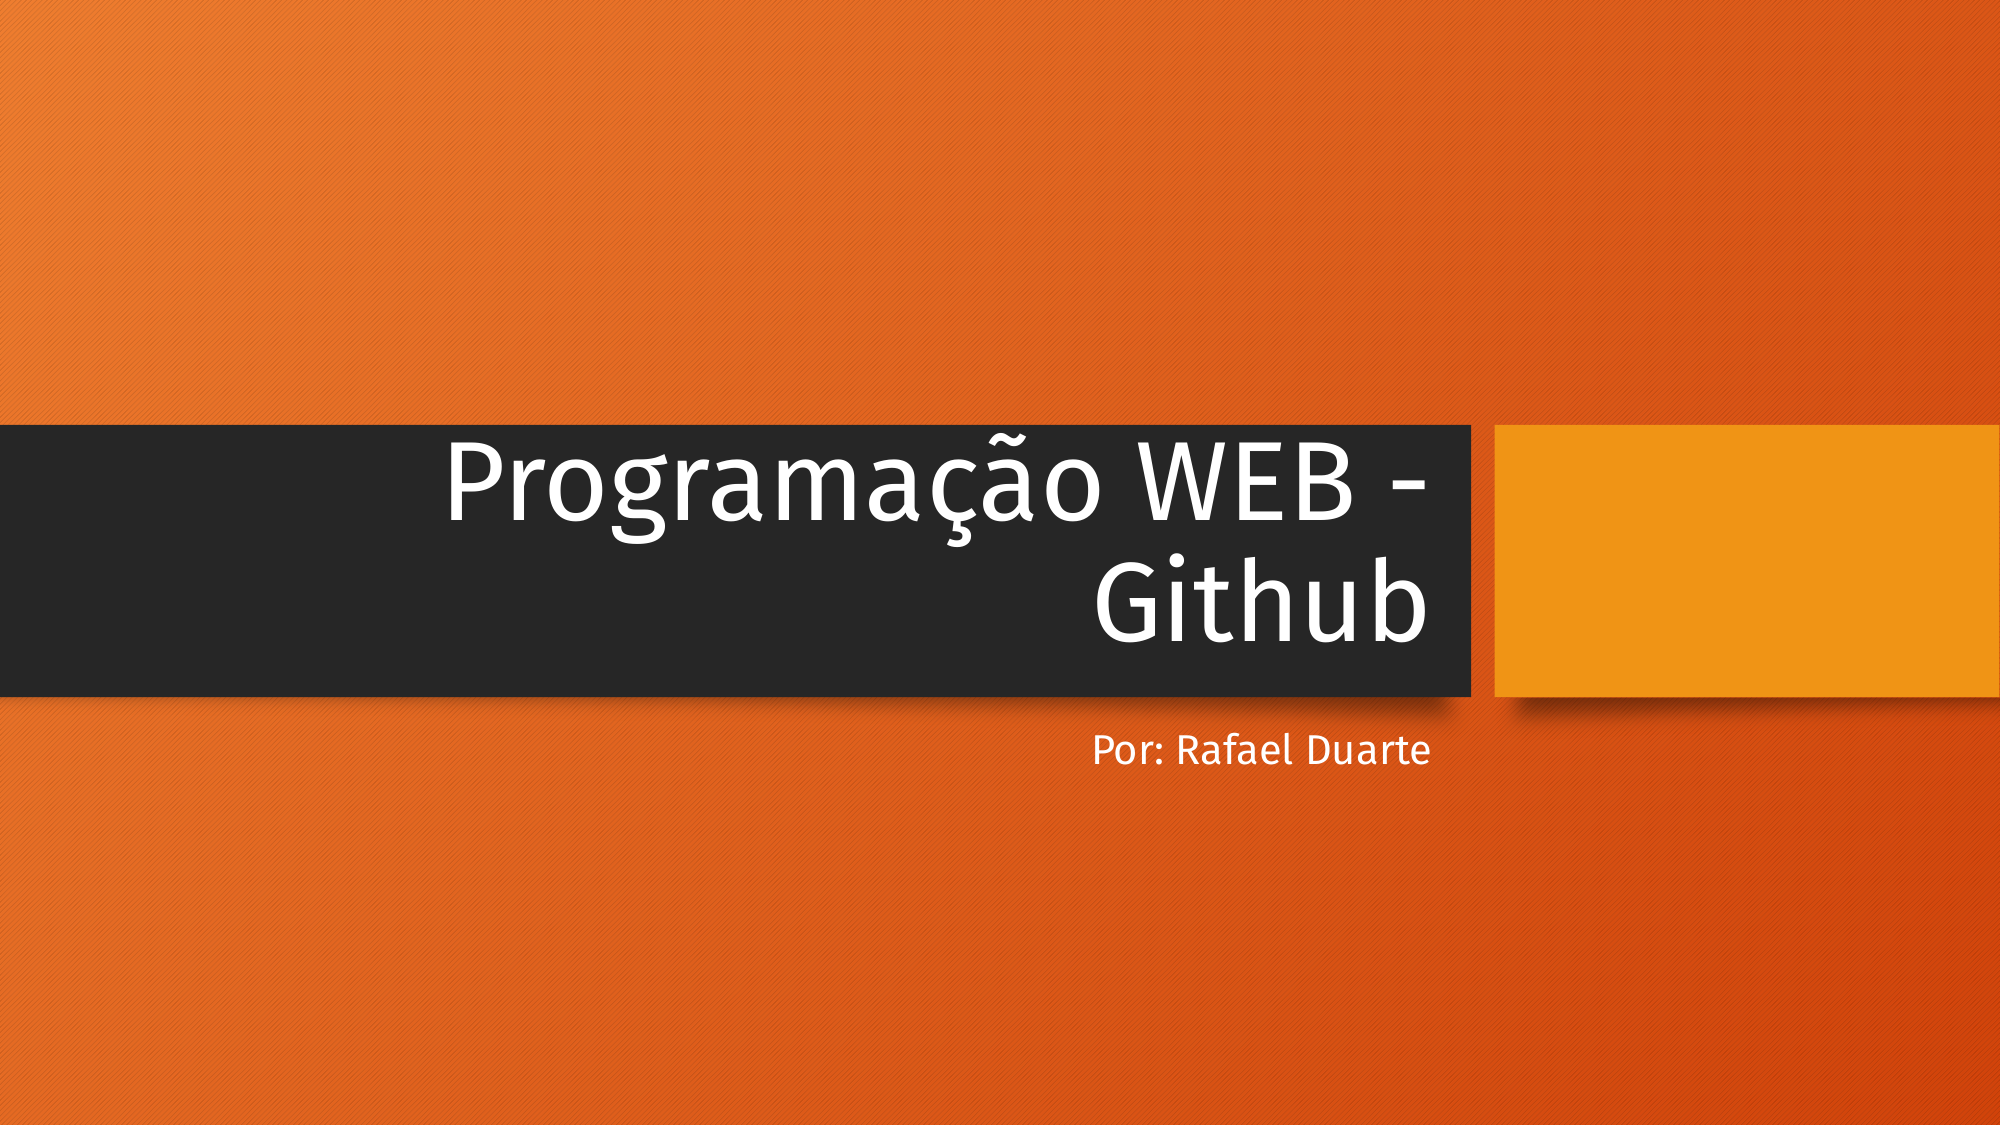

# Programação WEB - Github
Por: Rafael Duarte